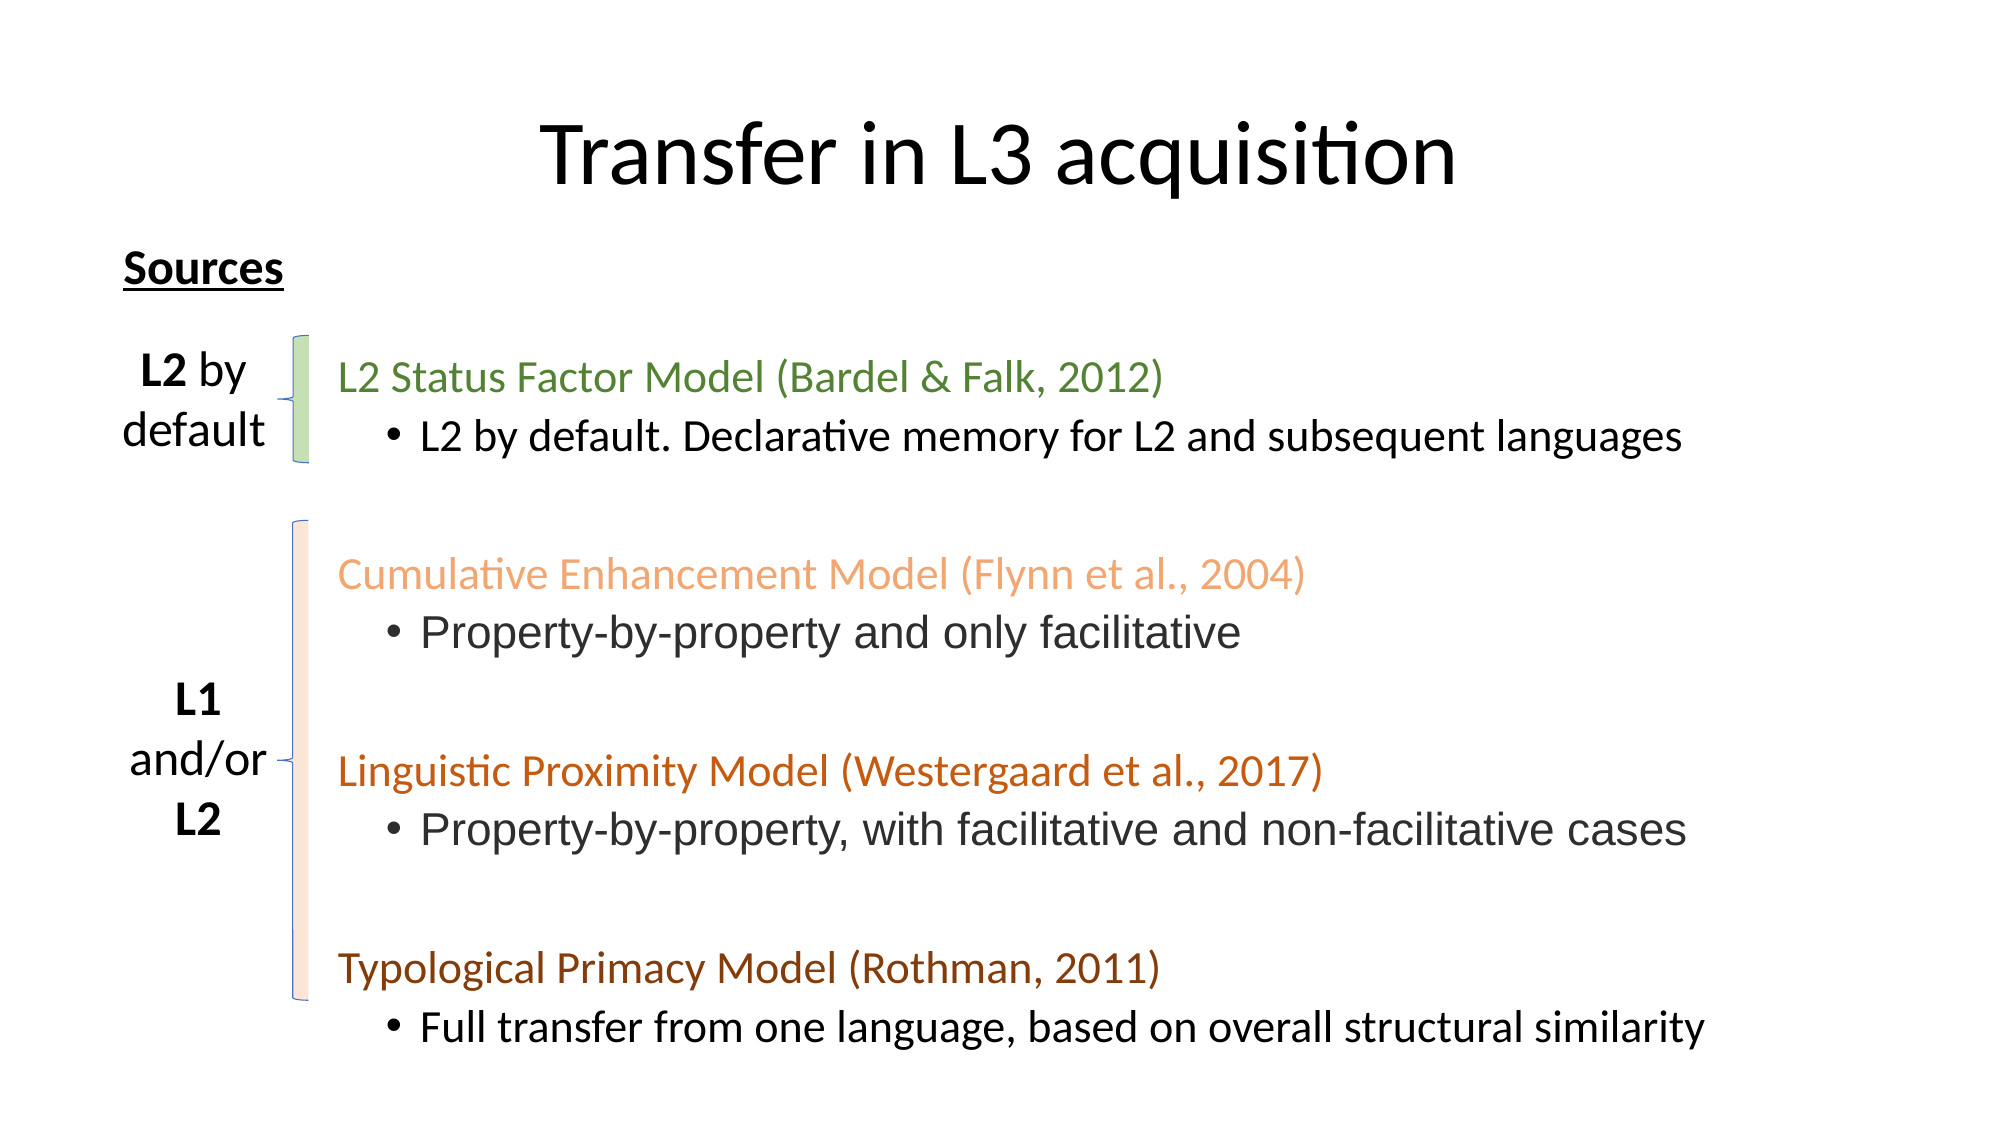

# Transfer in L3 acquisition
Sources
L2 by default

  L2 Status Factor Model (Bardel & Falk, 2012)
L2 by default. Declarative memory for L2 and subsequent languages

  Cumulative Enhancement Model (Flynn et al., 2004)
Property-by-property and only facilitative

  Linguistic Proximity Model (Westergaard et al., 2017)
Property-by-property, with facilitative and non-facilitative cases

  Typological Primacy Model (Rothman, 2011)
Full transfer from one language, based on overall structural similarity

L1 and/or L2